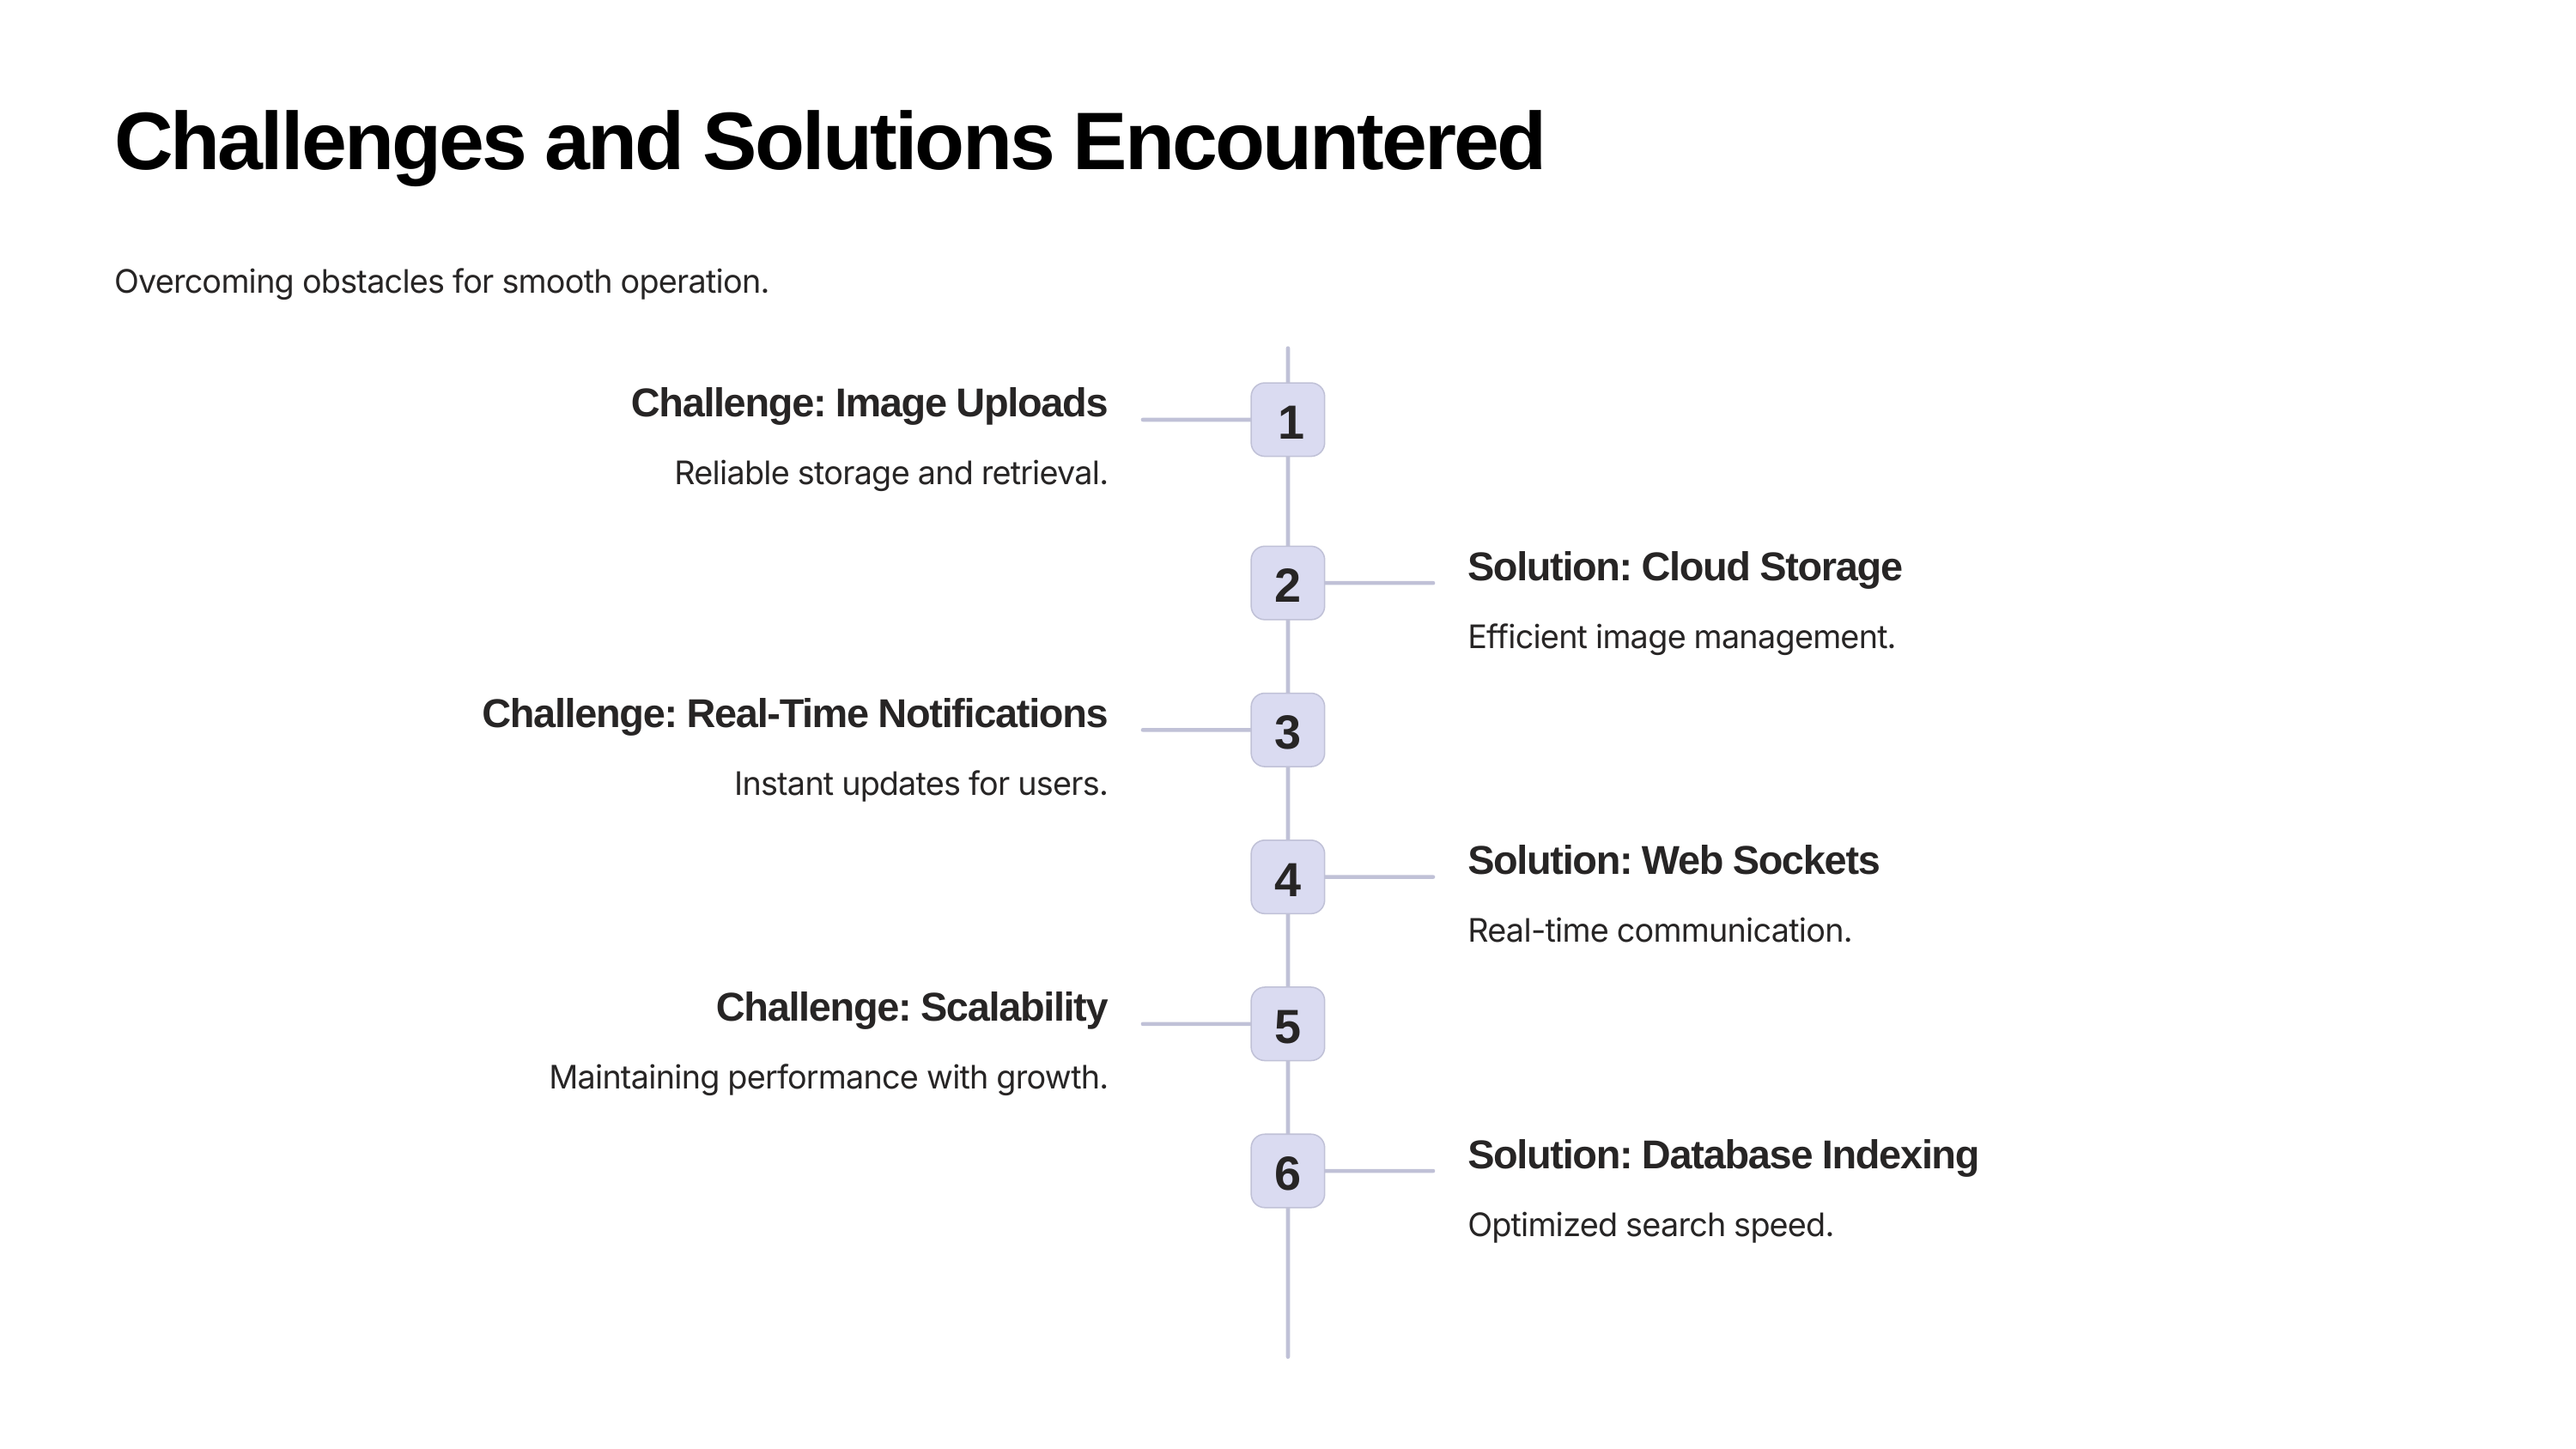

Challenges and Solutions Encountered
Overcoming obstacles for smooth operation.

Challenge: Image Uploads

1

Reliable storage and retrieval.
Solution: Cloud Storage

2

Efficient image management.
Challenge: Real-Time Notifications

3

Instant updates for users.
Solution: Web Sockets

4

Real-time communication.
Challenge: Scalability

5

Maintaining performance with growth.
Solution: Database Indexing

6

Optimized search speed.